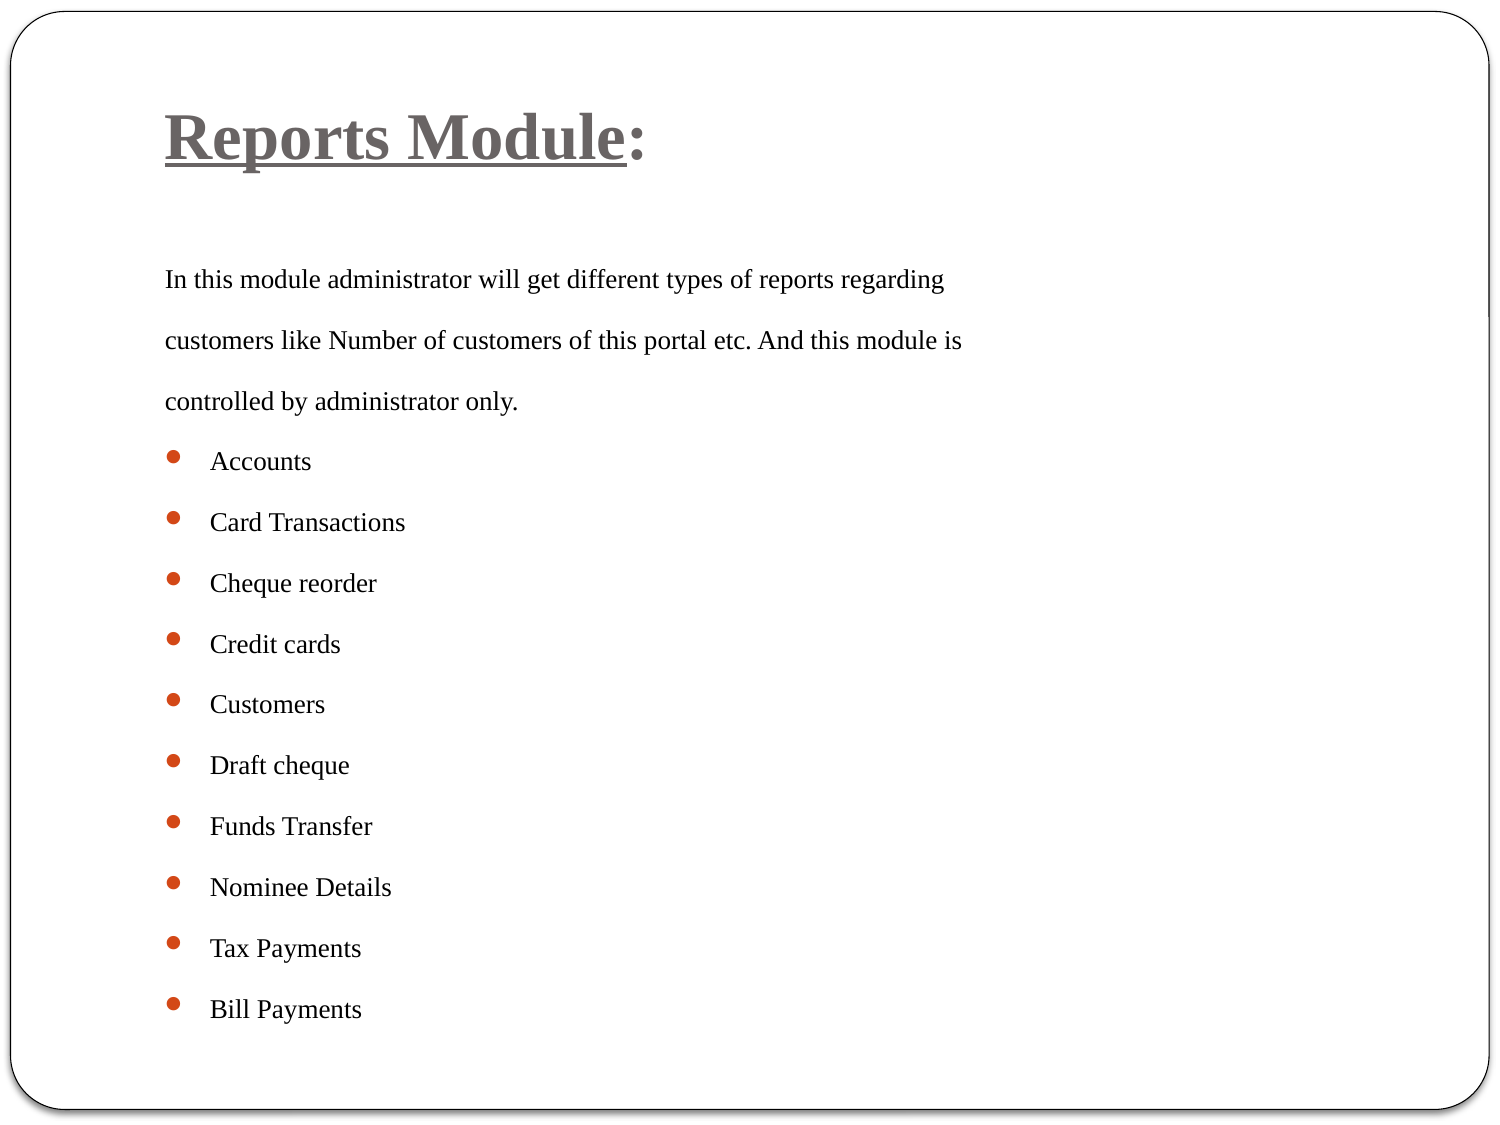

# Reports Module:
In this module administrator will get different types of reports regarding
customers like Number of customers of this portal etc. And this module is
controlled by administrator only.
Accounts
Card Transactions
Cheque reorder
Credit cards
Customers
Draft cheque
Funds Transfer
Nominee Details
Tax Payments
Bill Payments